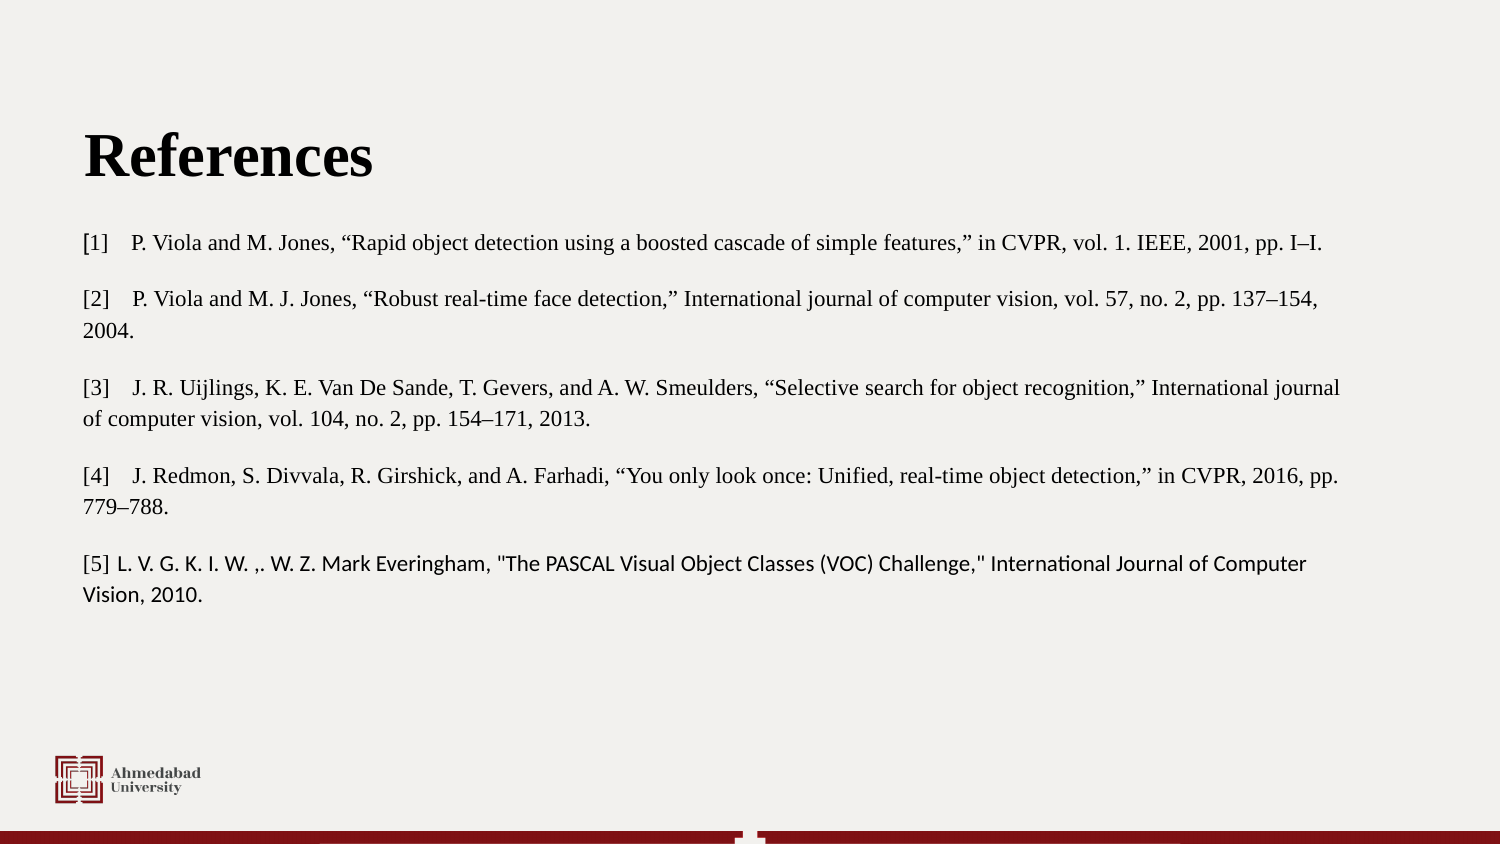

# References
[1]      P. Viola and M. Jones, “Rapid object detection using a boosted cascade of simple features,” in CVPR, vol. 1. IEEE, 2001, pp. I–I.
[2]      P. Viola and M. J. Jones, “Robust real-time face detection,” International journal of computer vision, vol. 57, no. 2, pp. 137–154, 2004.
[3]      J. R. Uijlings, K. E. Van De Sande, T. Gevers, and A. W. Smeulders, “Selective search for object recognition,” International journal of computer vision, vol. 104, no. 2, pp. 154–171, 2013.
[4]      J. Redmon, S. Divvala, R. Girshick, and A. Farhadi, “You only look once: Unified, real-time object detection,” in CVPR, 2016, pp. 779–788.
[5]  L. V. G. K. I. W. ,. W. Z. Mark Everingham, "The PASCAL Visual Object Classes (VOC) Challenge," International Journal of Computer Vision, 2010.